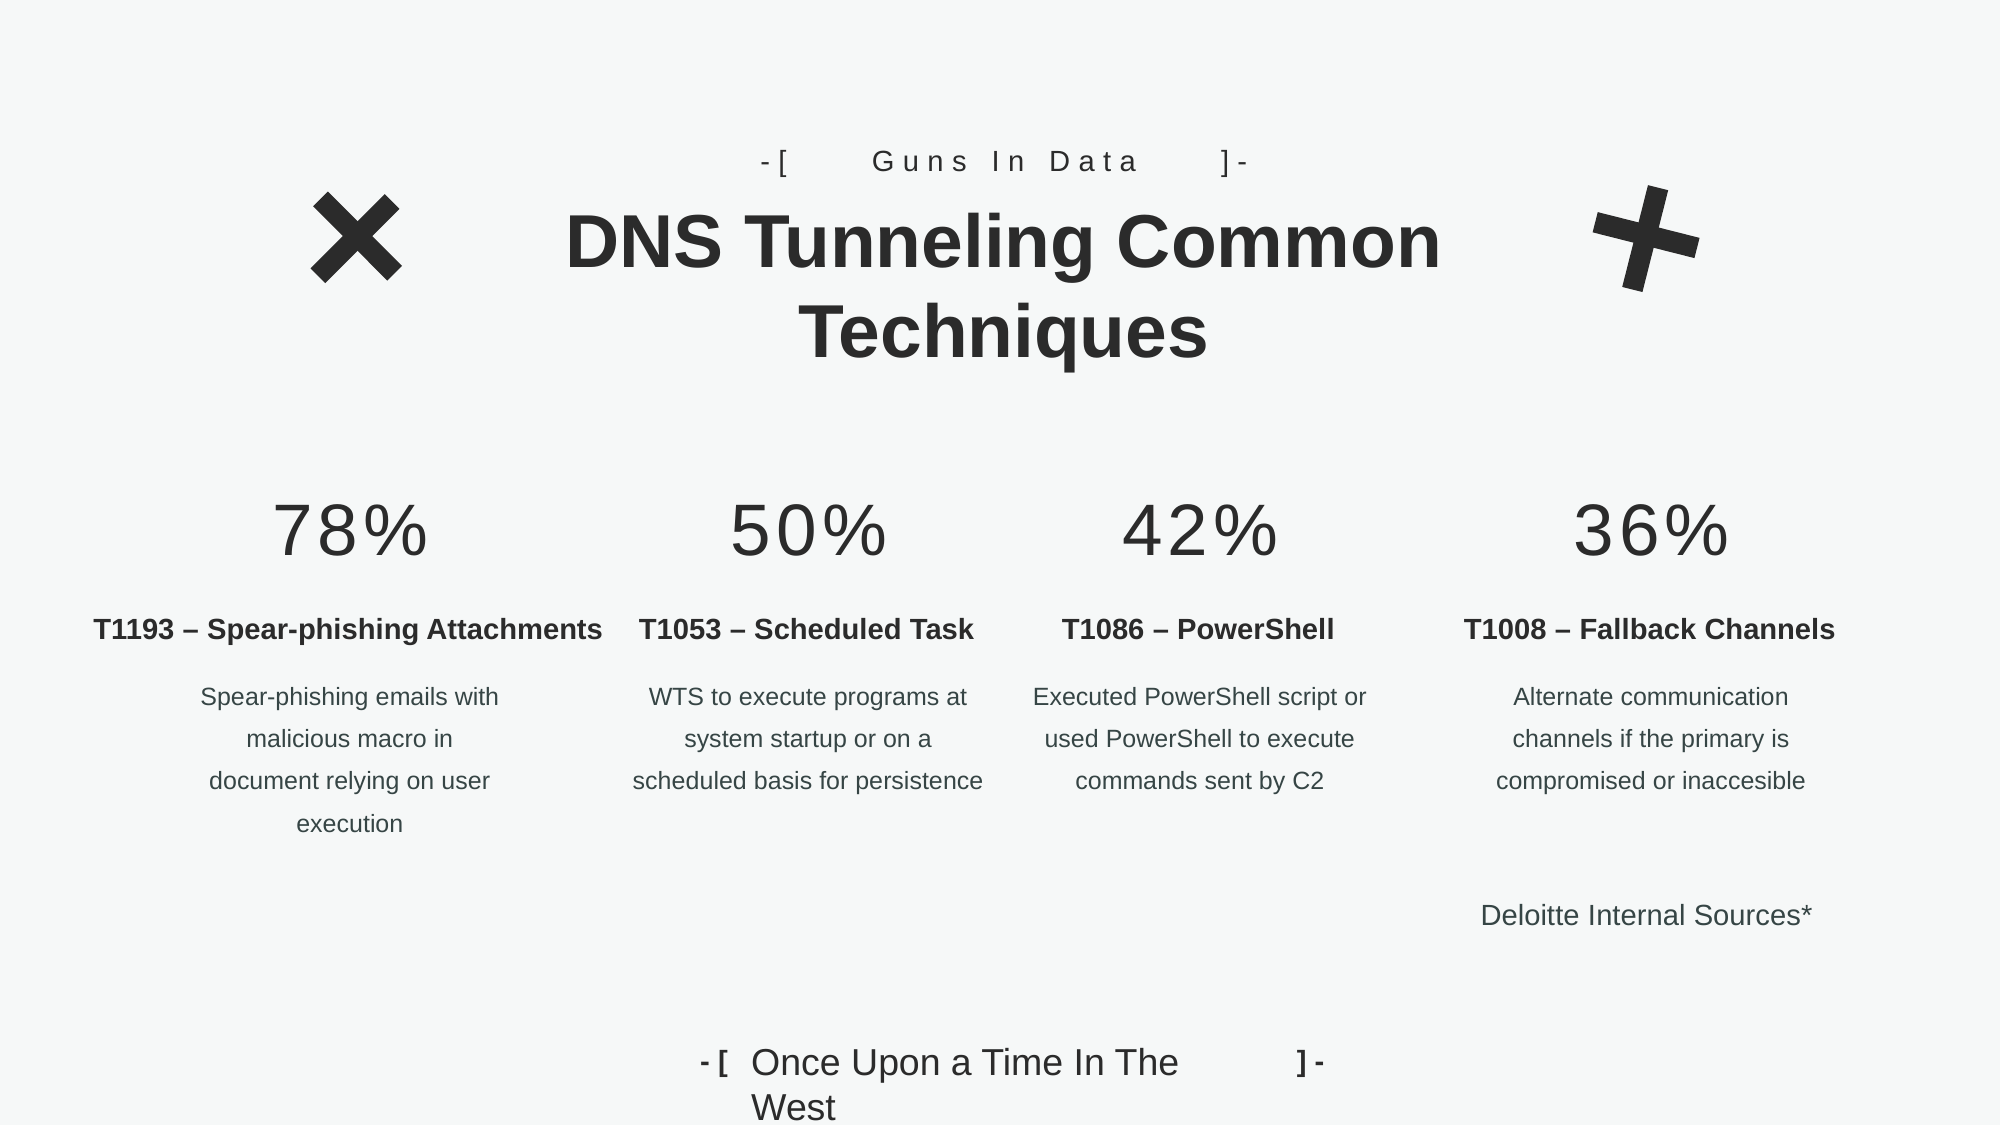

-[
Guns In Data
]-
DNS Tunneling Common Techniques
78%
T1193 – Spear-phishing Attachments
Spear-phishing emails with malicious macro in document relying on user execution
50%
T1053 – Scheduled Task
WTS to execute programs at system startup or on a scheduled basis for persistence
42%
T1086 – PowerShell
Executed PowerShell script or used PowerShell to execute commands sent by C2
36%
T1008 – Fallback Channels
Alternate communication channels if the primary is compromised or inaccesible
Deloitte Internal Sources*